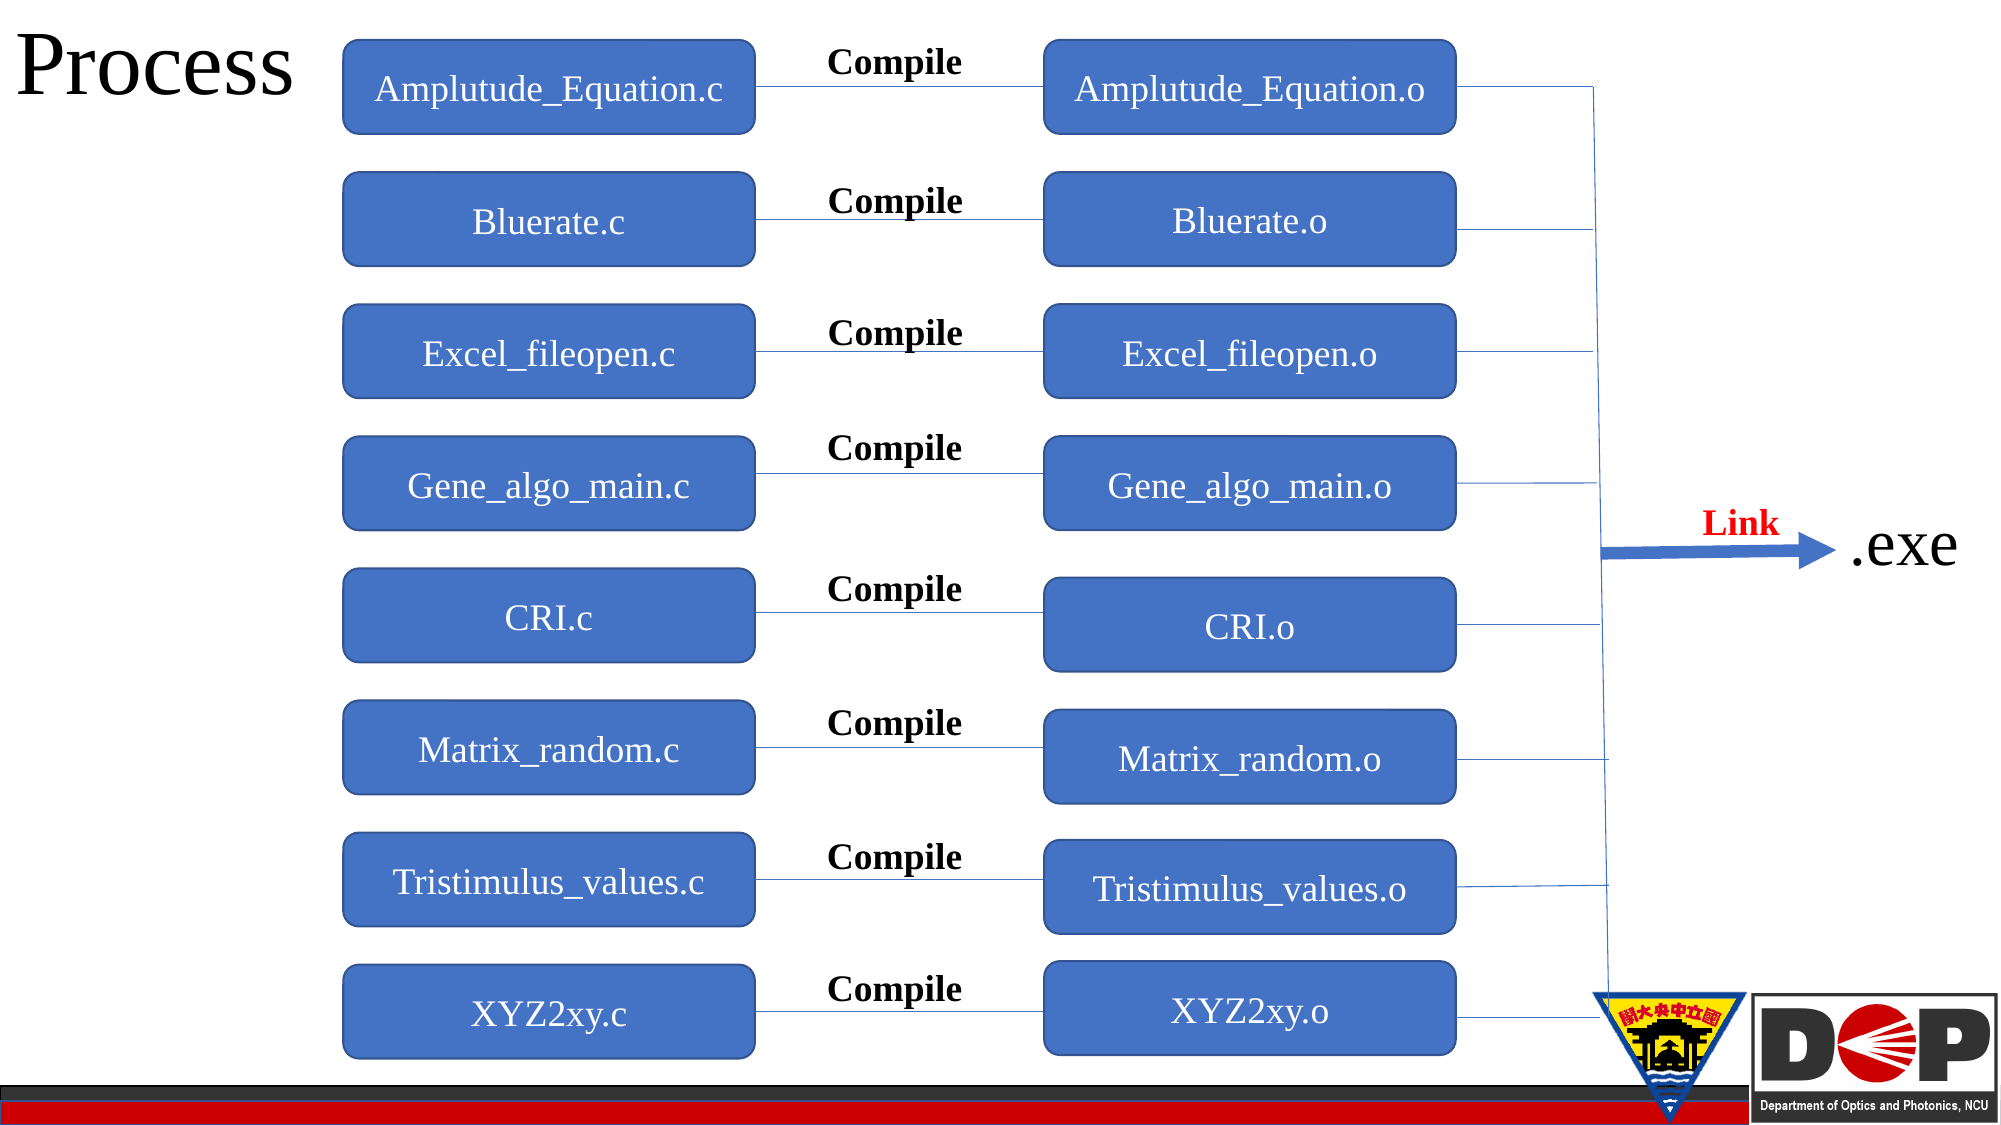

# Process
Compile
Amplutude_Equation.c
Amplutude_Equation.o
Compile
Bluerate.o
Bluerate.c
Compile
Excel_fileopen.o
Excel_fileopen.c
Compile
Gene_algo_main.o
Gene_algo_main.c
Link
.exe
Compile
CRI.c
CRI.o
Compile
Matrix_random.c
Matrix_random.o
Compile
Tristimulus_values.c
Tristimulus_values.o
Compile
XYZ2xy.o
XYZ2xy.c